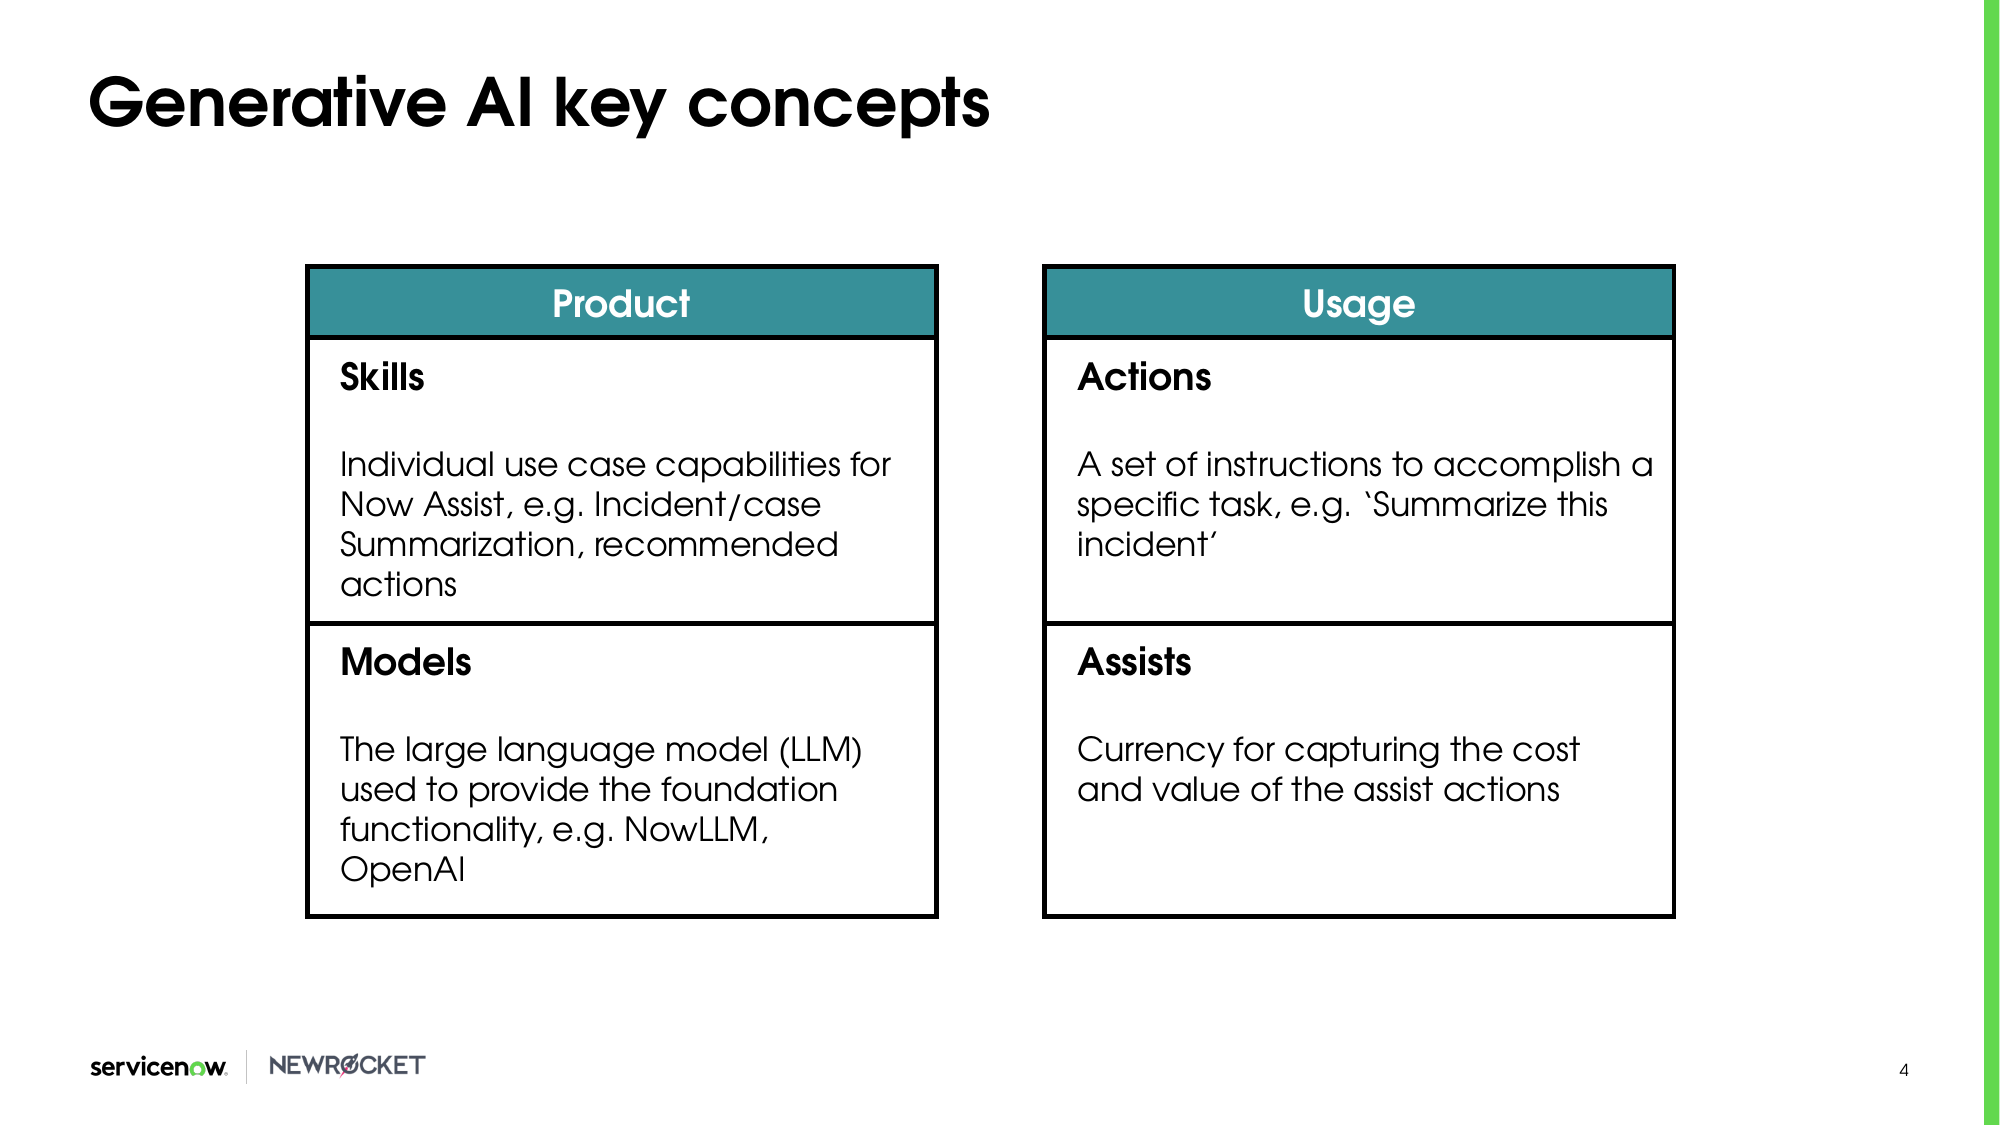

# Generative AI key concepts

Product
Skills

Individual use case capabilities for Now Assist, e.g. Incident/case Summarization, recommended actions
Models

The large language model (LLM) used to provide the foundation functionality, e.g. NowLLM, OpenAI

Usage
Actions

A set of instructions to accomplish a specific task, e.g. ‘Summarize this incident’
Assists

Currency for capturing the cost and value of the assist actions